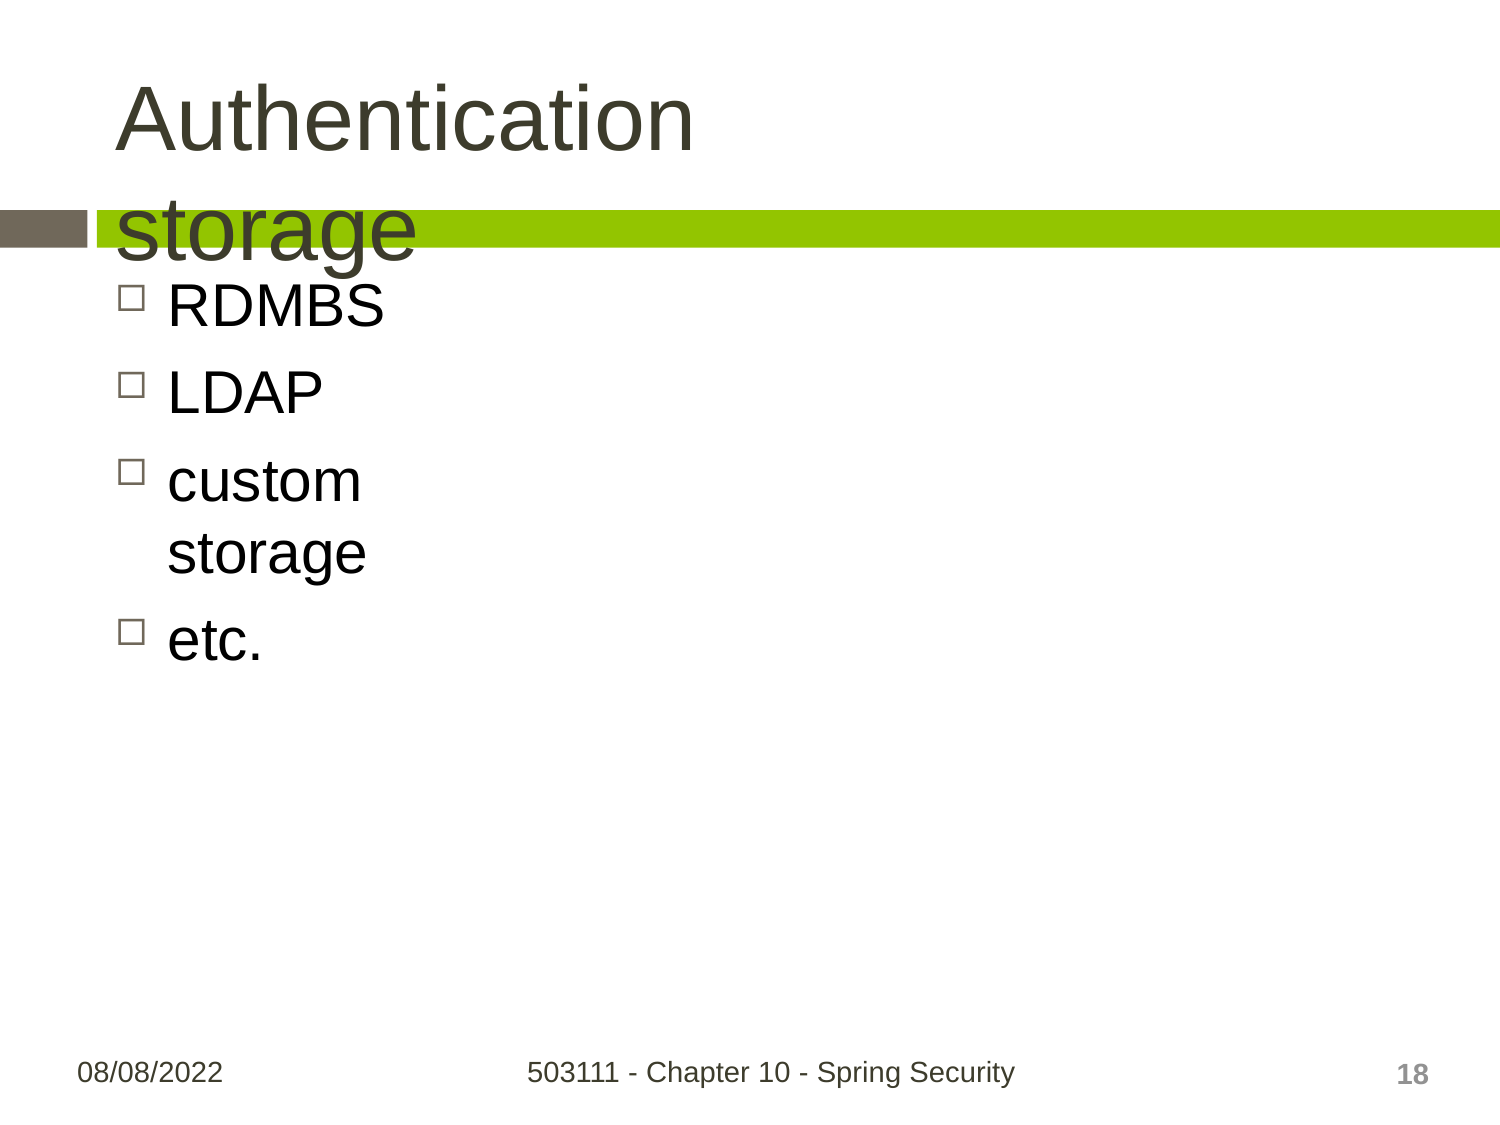

# Authentication storage
RDMBS
LDAP
custom storage
etc.
18
08/08/2022
503111 - Chapter 10 - Spring Security